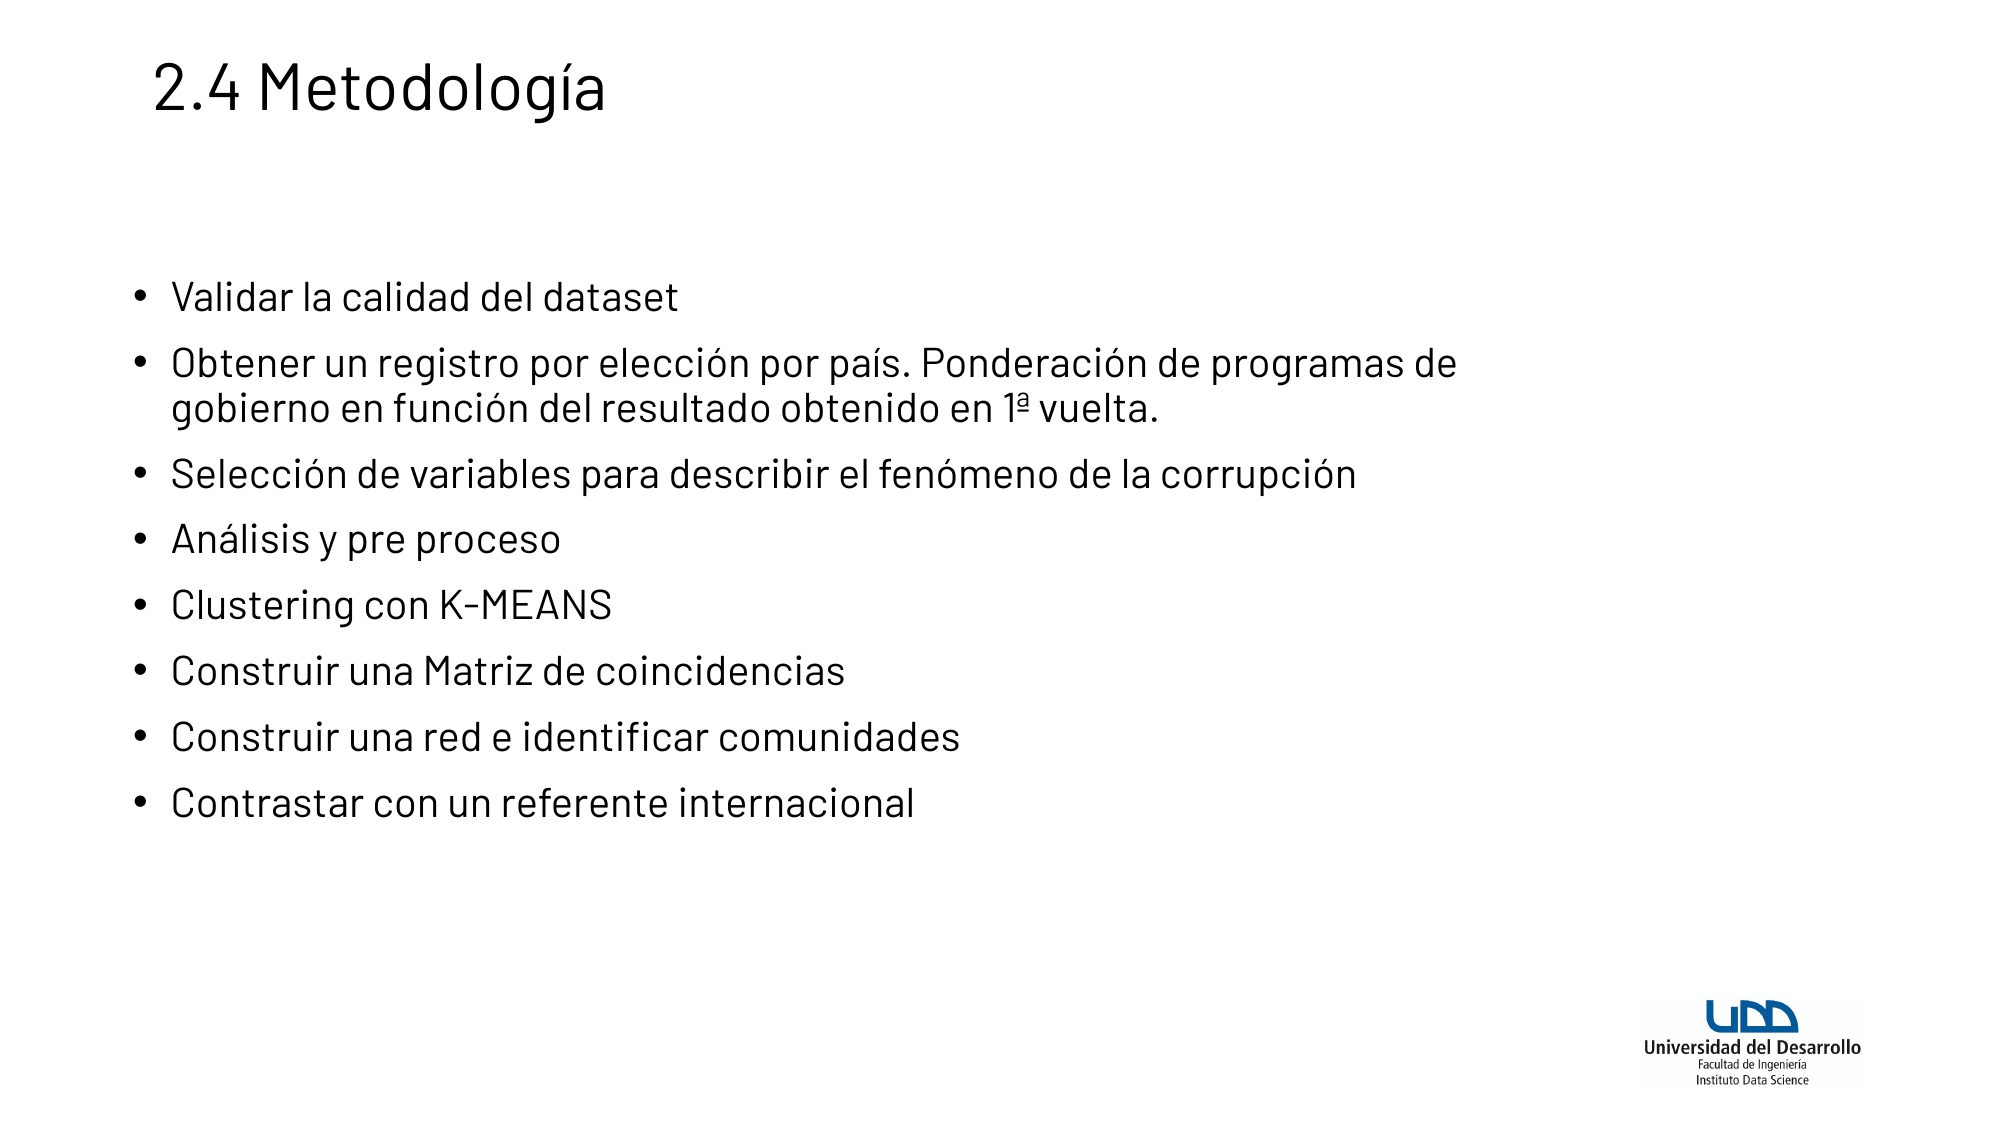

# 2.4 Metodología
Validar la calidad del dataset
Obtener un registro por elección por país. Ponderación de programas de gobierno en función del resultado obtenido en 1ª vuelta.
Selección de variables para describir el fenómeno de la corrupción
Análisis y pre proceso
Clustering con K-MEANS
Construir una Matriz de coincidencias
Construir una red e identificar comunidades
Contrastar con un referente internacional